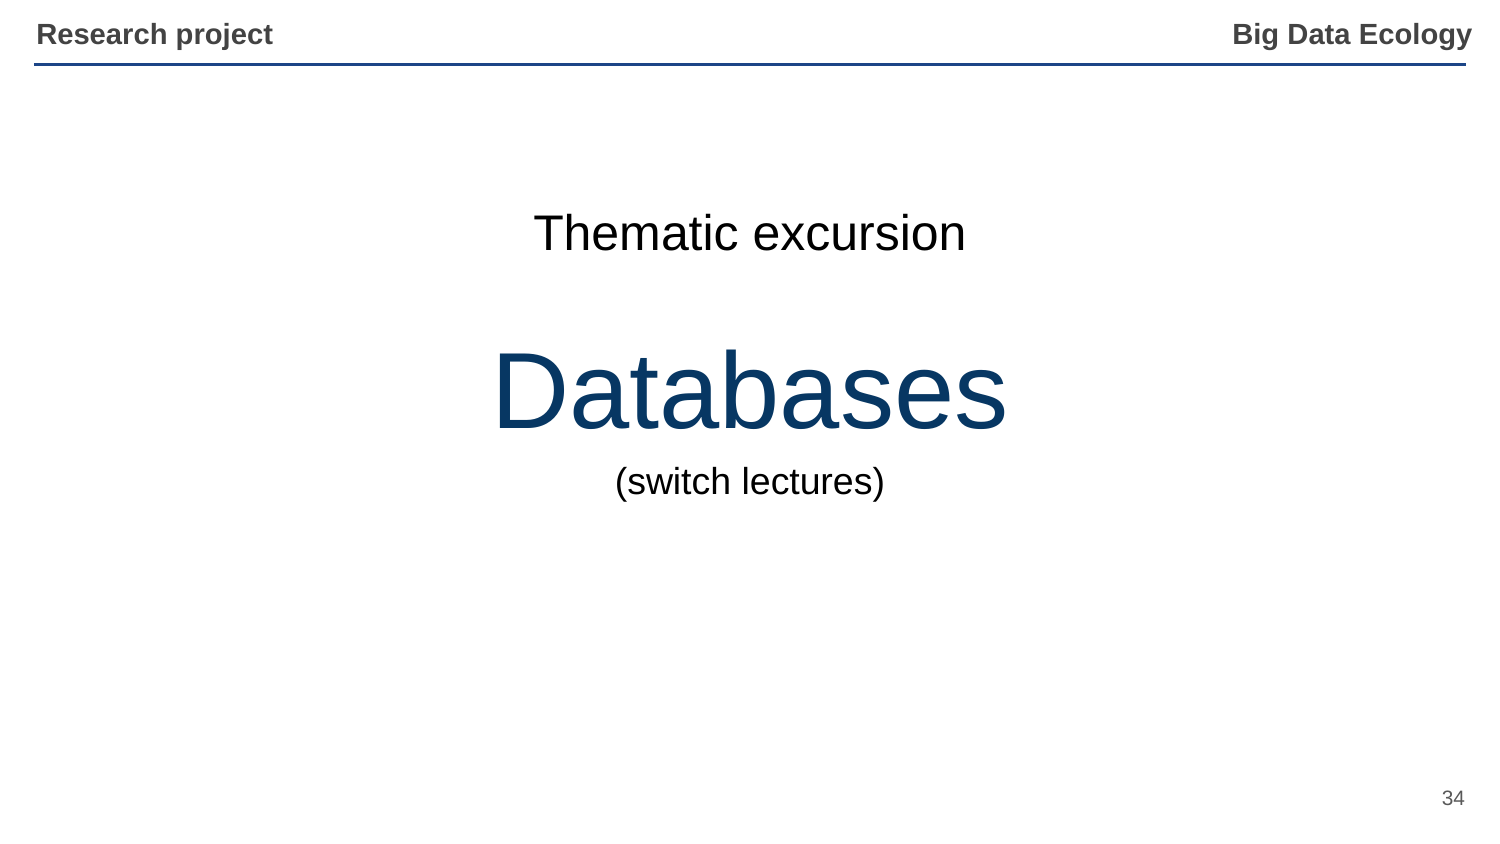

Research project
Thematic excursion

Databases
(switch lectures)
34